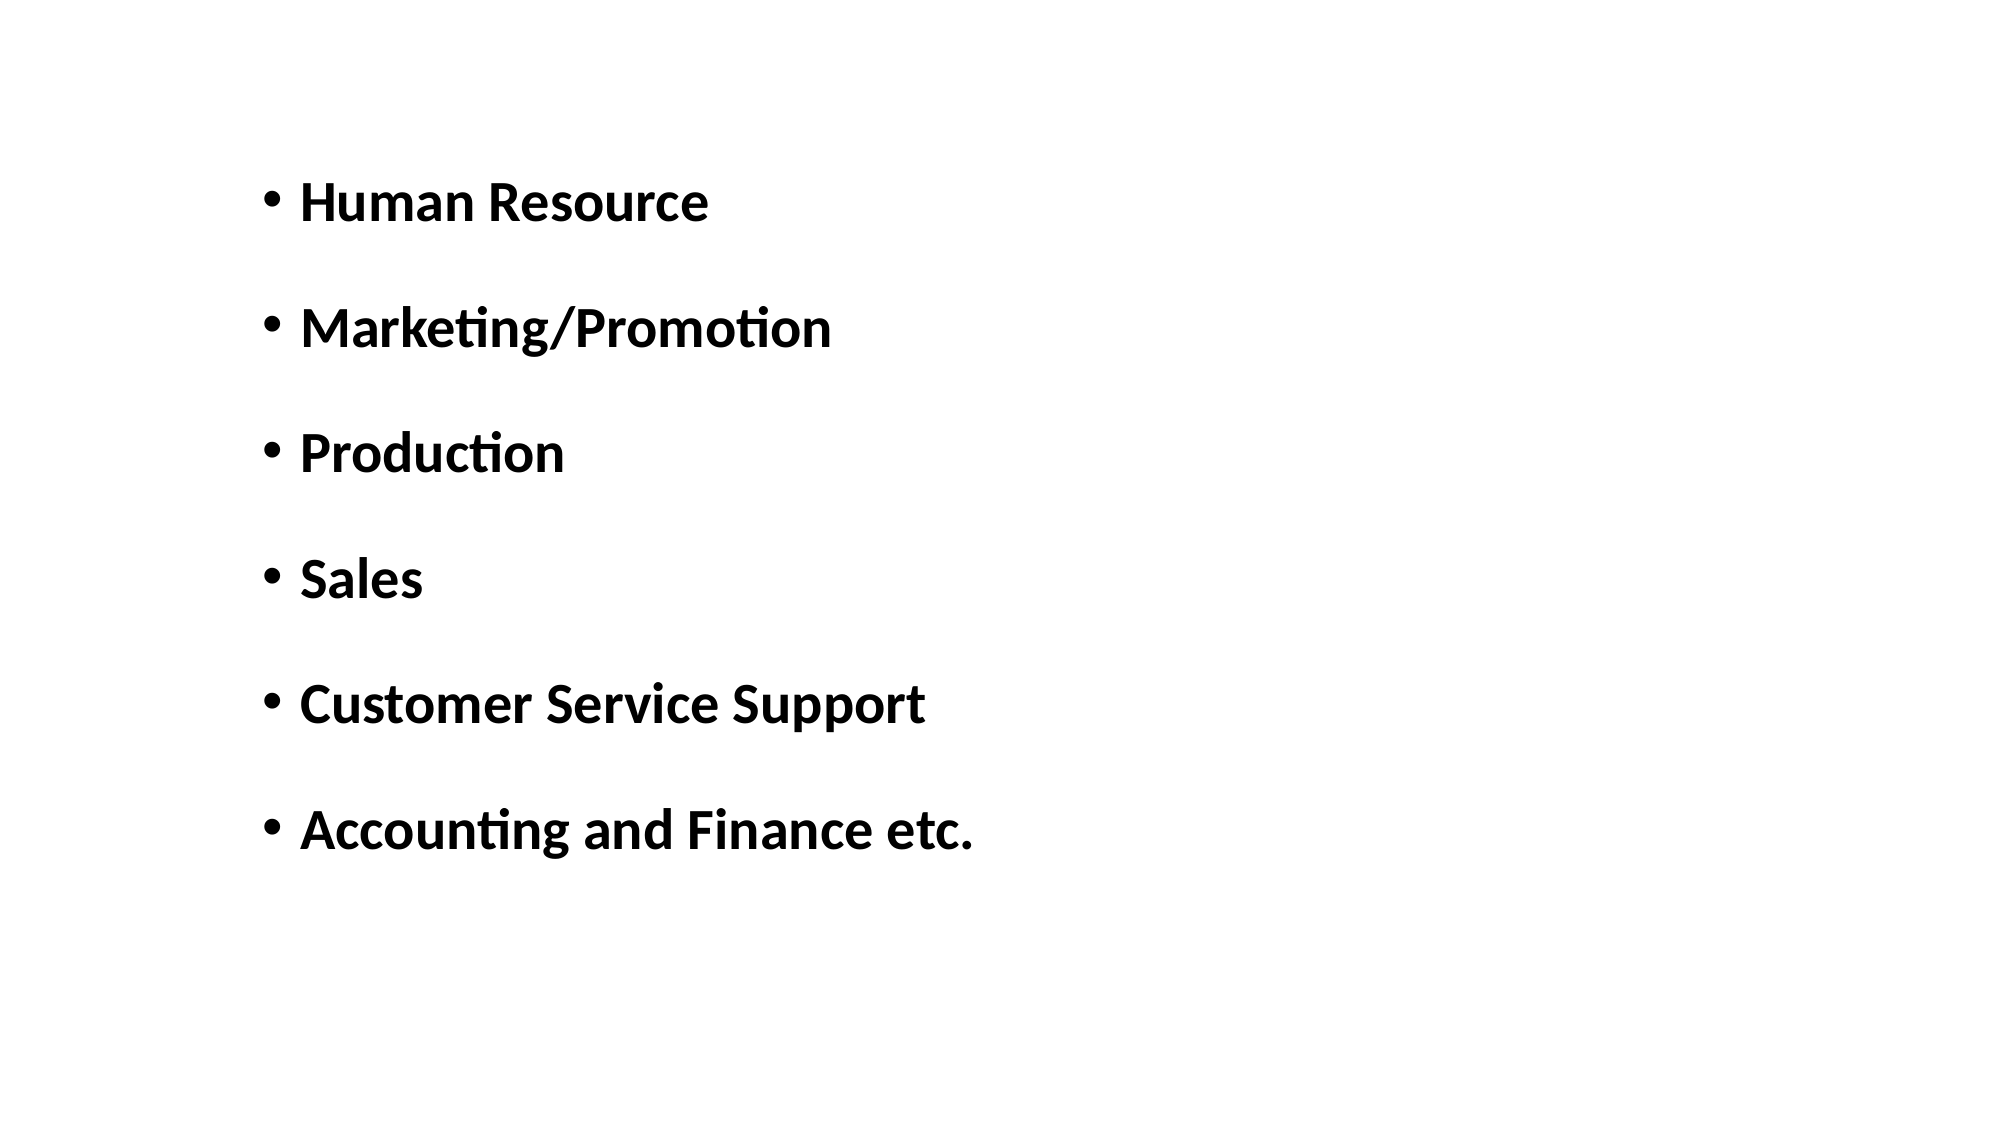

Human Resource
Marketing/Promotion
Production
Sales
Customer Service Support
Accounting and Finance etc.